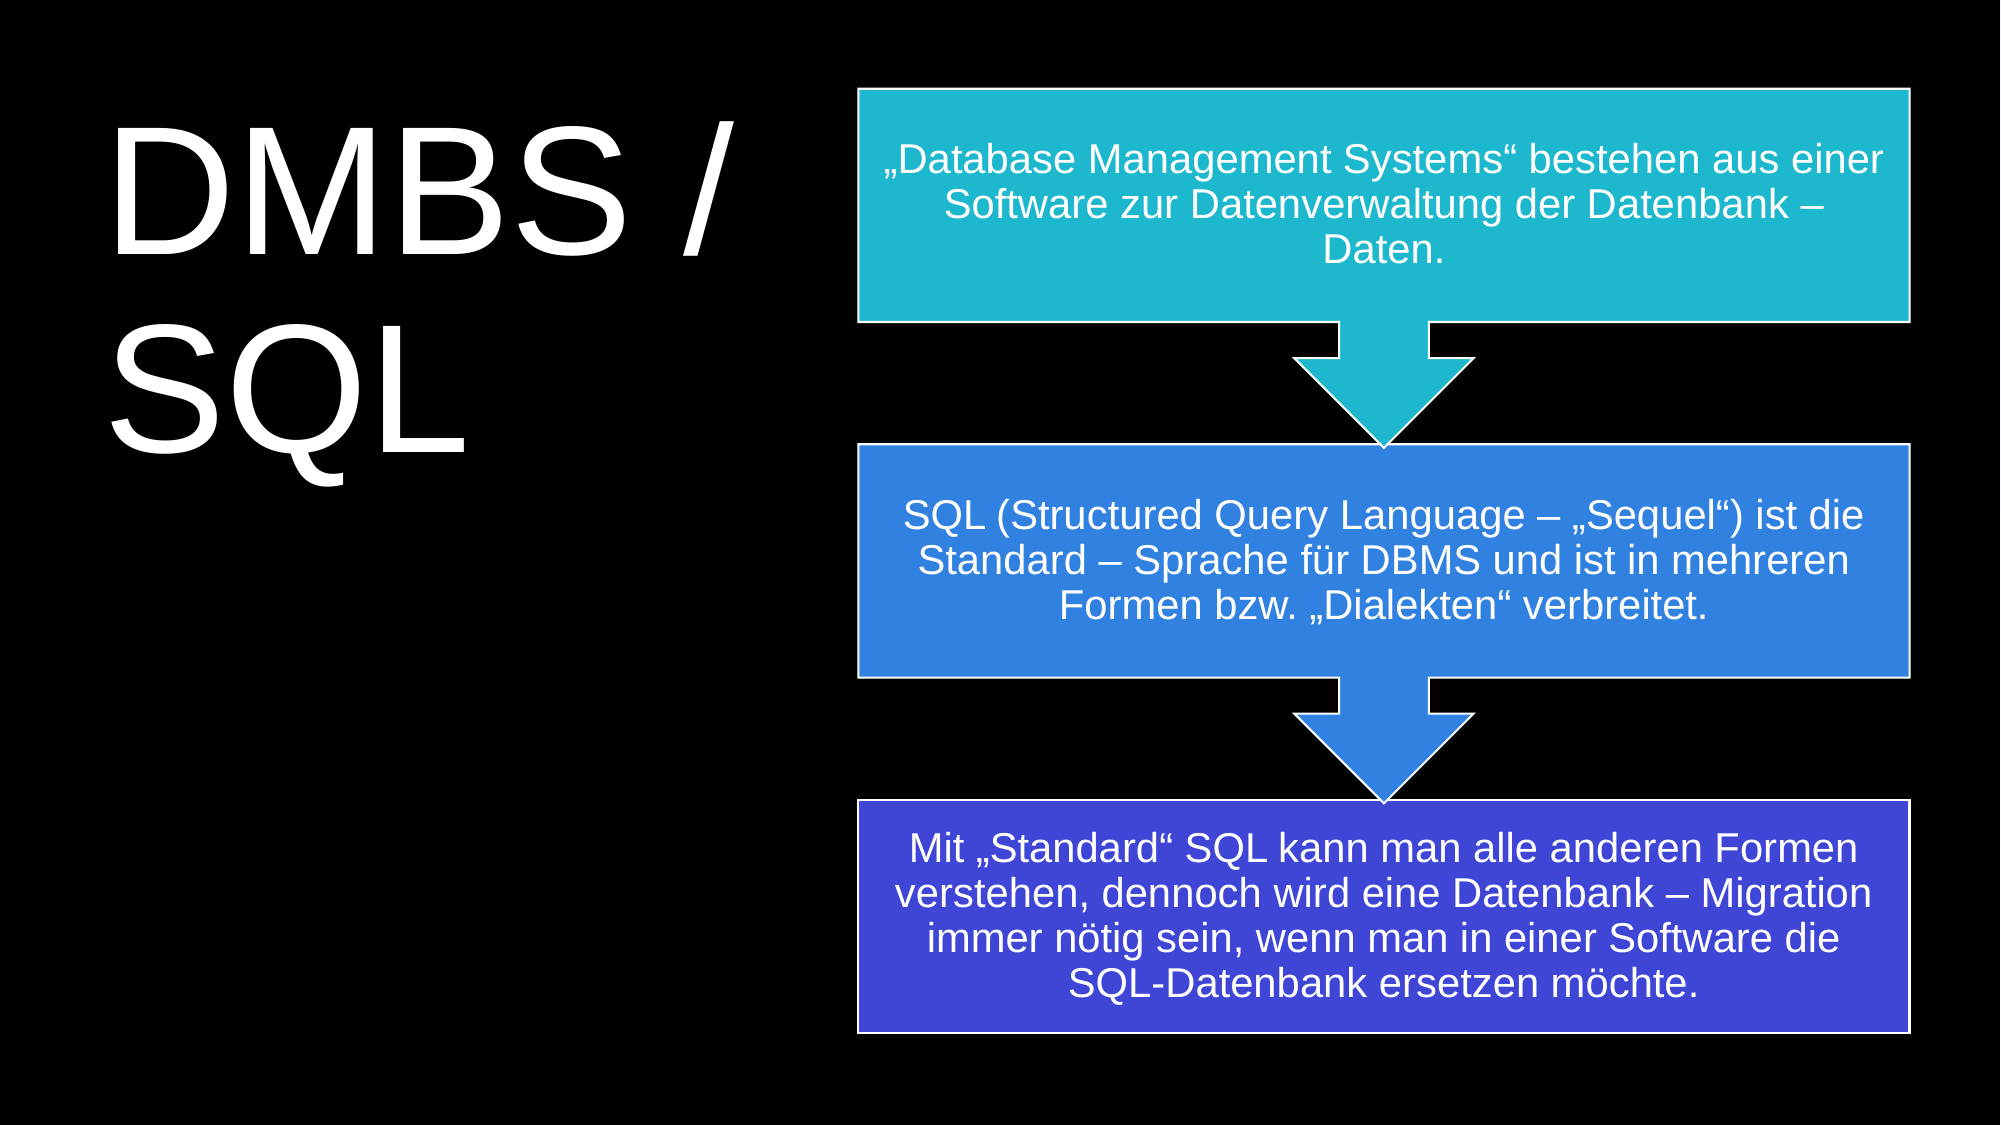

# DMBS / SQL
Mit „Standard“ SQL kann man alle anderen Formen verstehen, dennoch wird eine Datenbank – Migration immer nötig sein, wenn man in einer Software die SQL-Datenbank ersetzen möchte.
SQL (Structured Query Language – „Sequel“) ist die Standard – Sprache für DBMS und ist in mehreren Formen bzw. „Dialekten“ verbreitet.
„Database Management Systems“ bestehen aus einer Software zur Datenverwaltung der Datenbank – Daten.